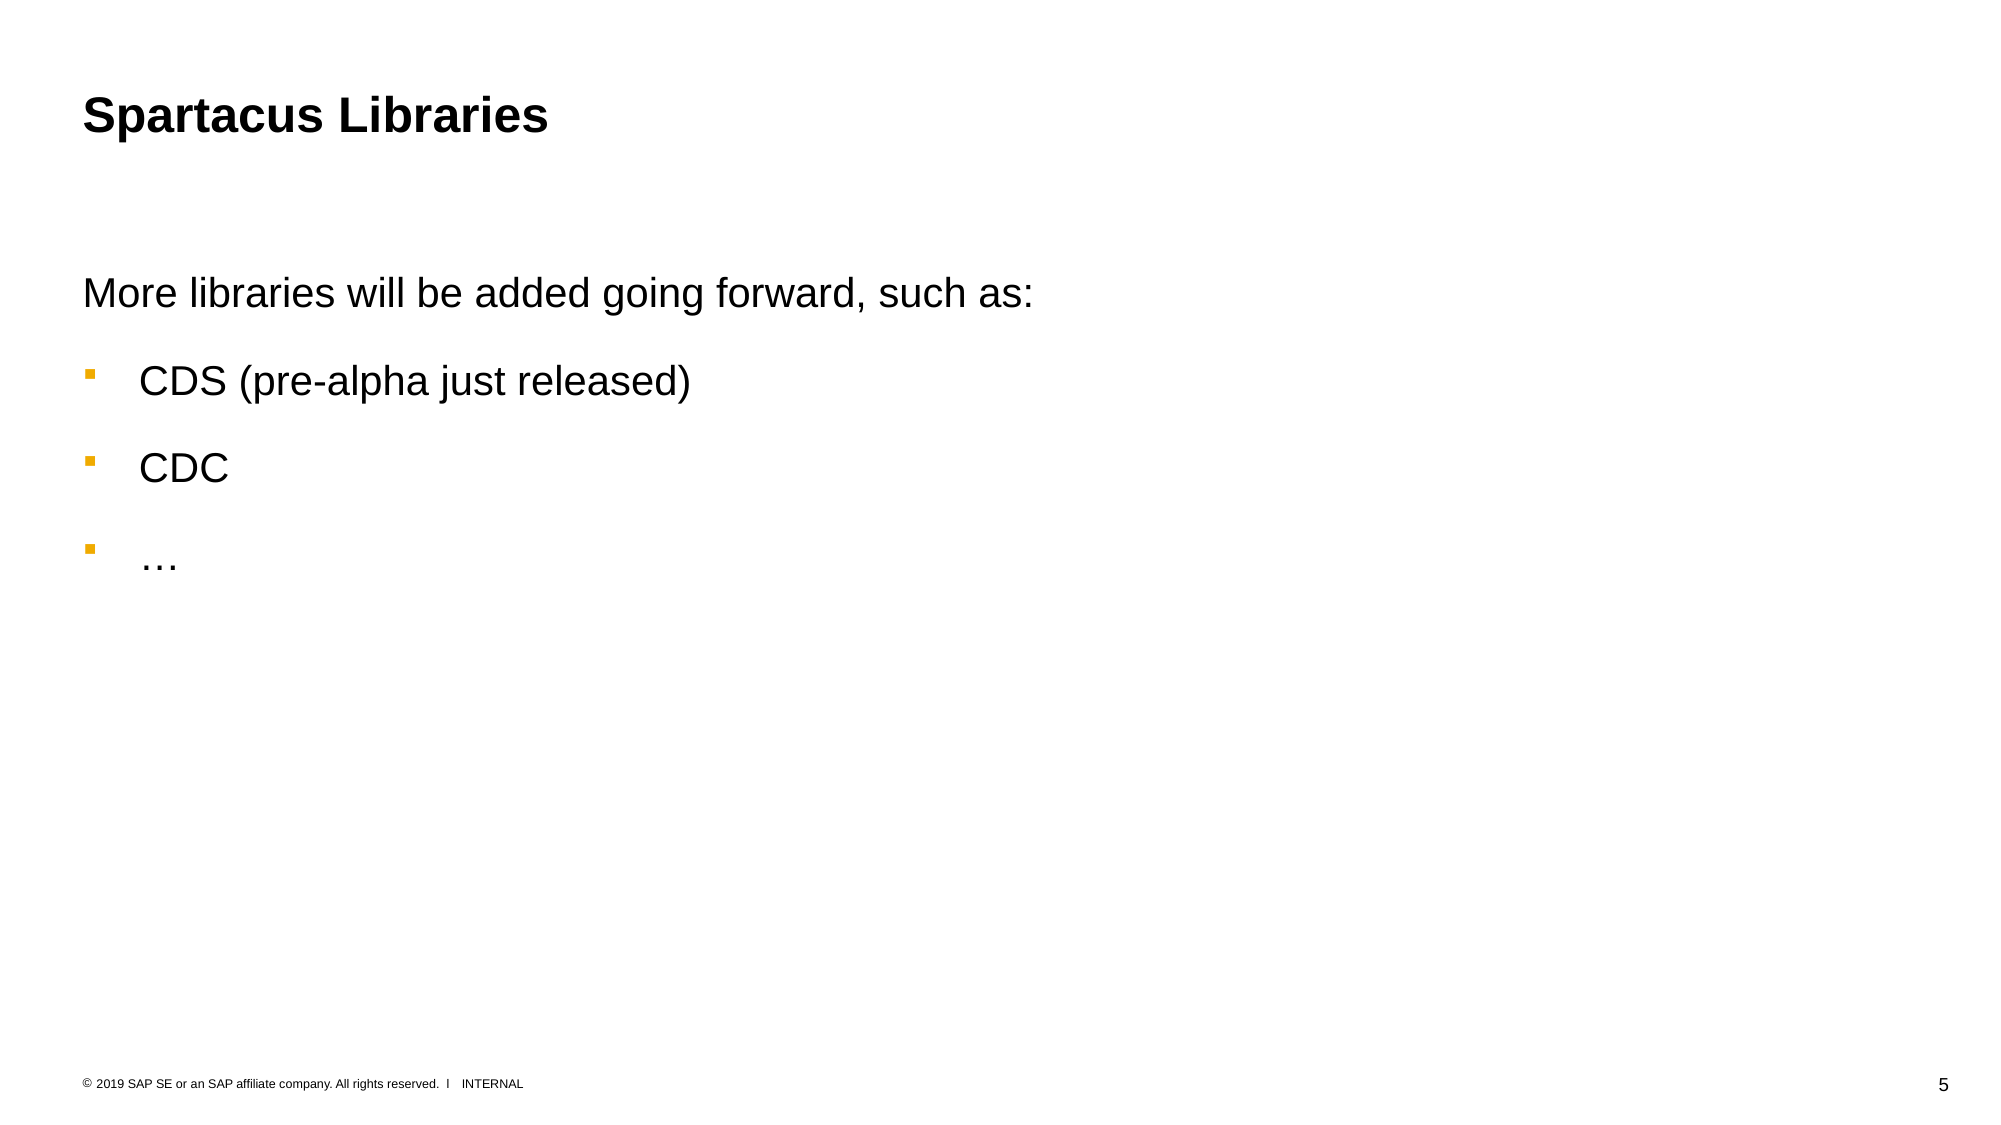

# Spartacus Libraries
More libraries will be added going forward, such as:
CDS (pre-alpha just released)
CDC
…